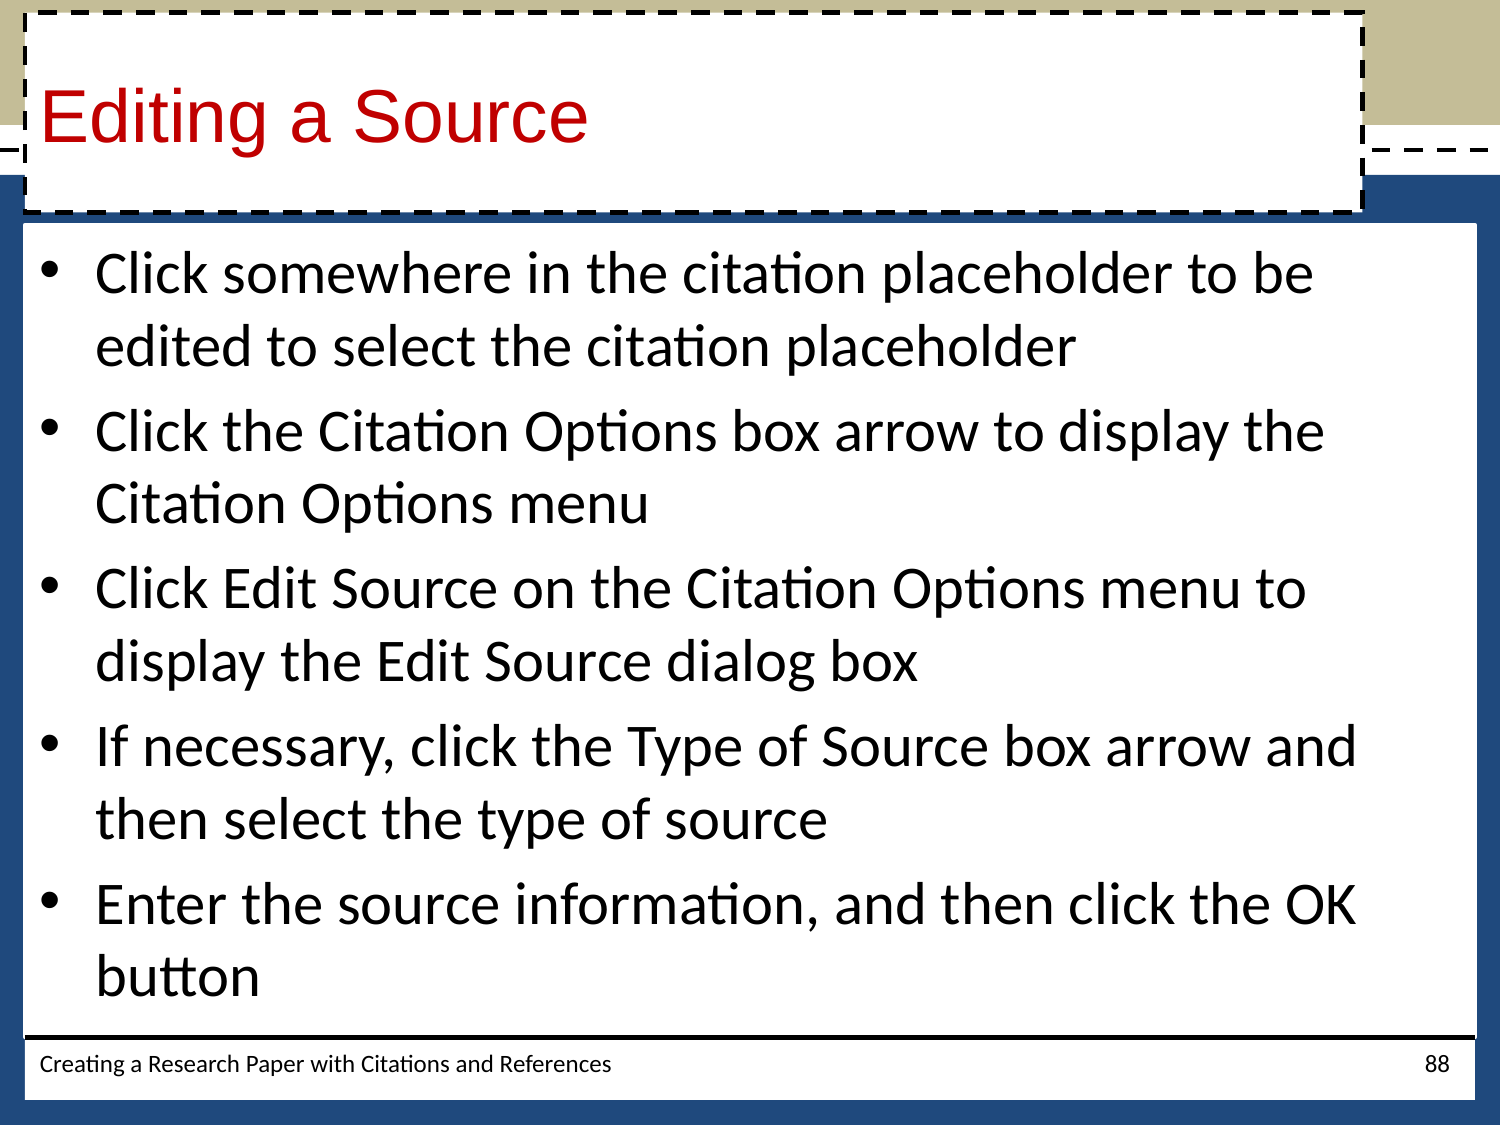

# Editing a Source
Click somewhere in the citation placeholder to be edited to select the citation placeholder
Click the Citation Options box arrow to display the Citation Options menu
Click Edit Source on the Citation Options menu to display the Edit Source dialog box
If necessary, click the Type of Source box arrow and then select the type of source
Enter the source information, and then click the OK button
Creating a Research Paper with Citations and References
88